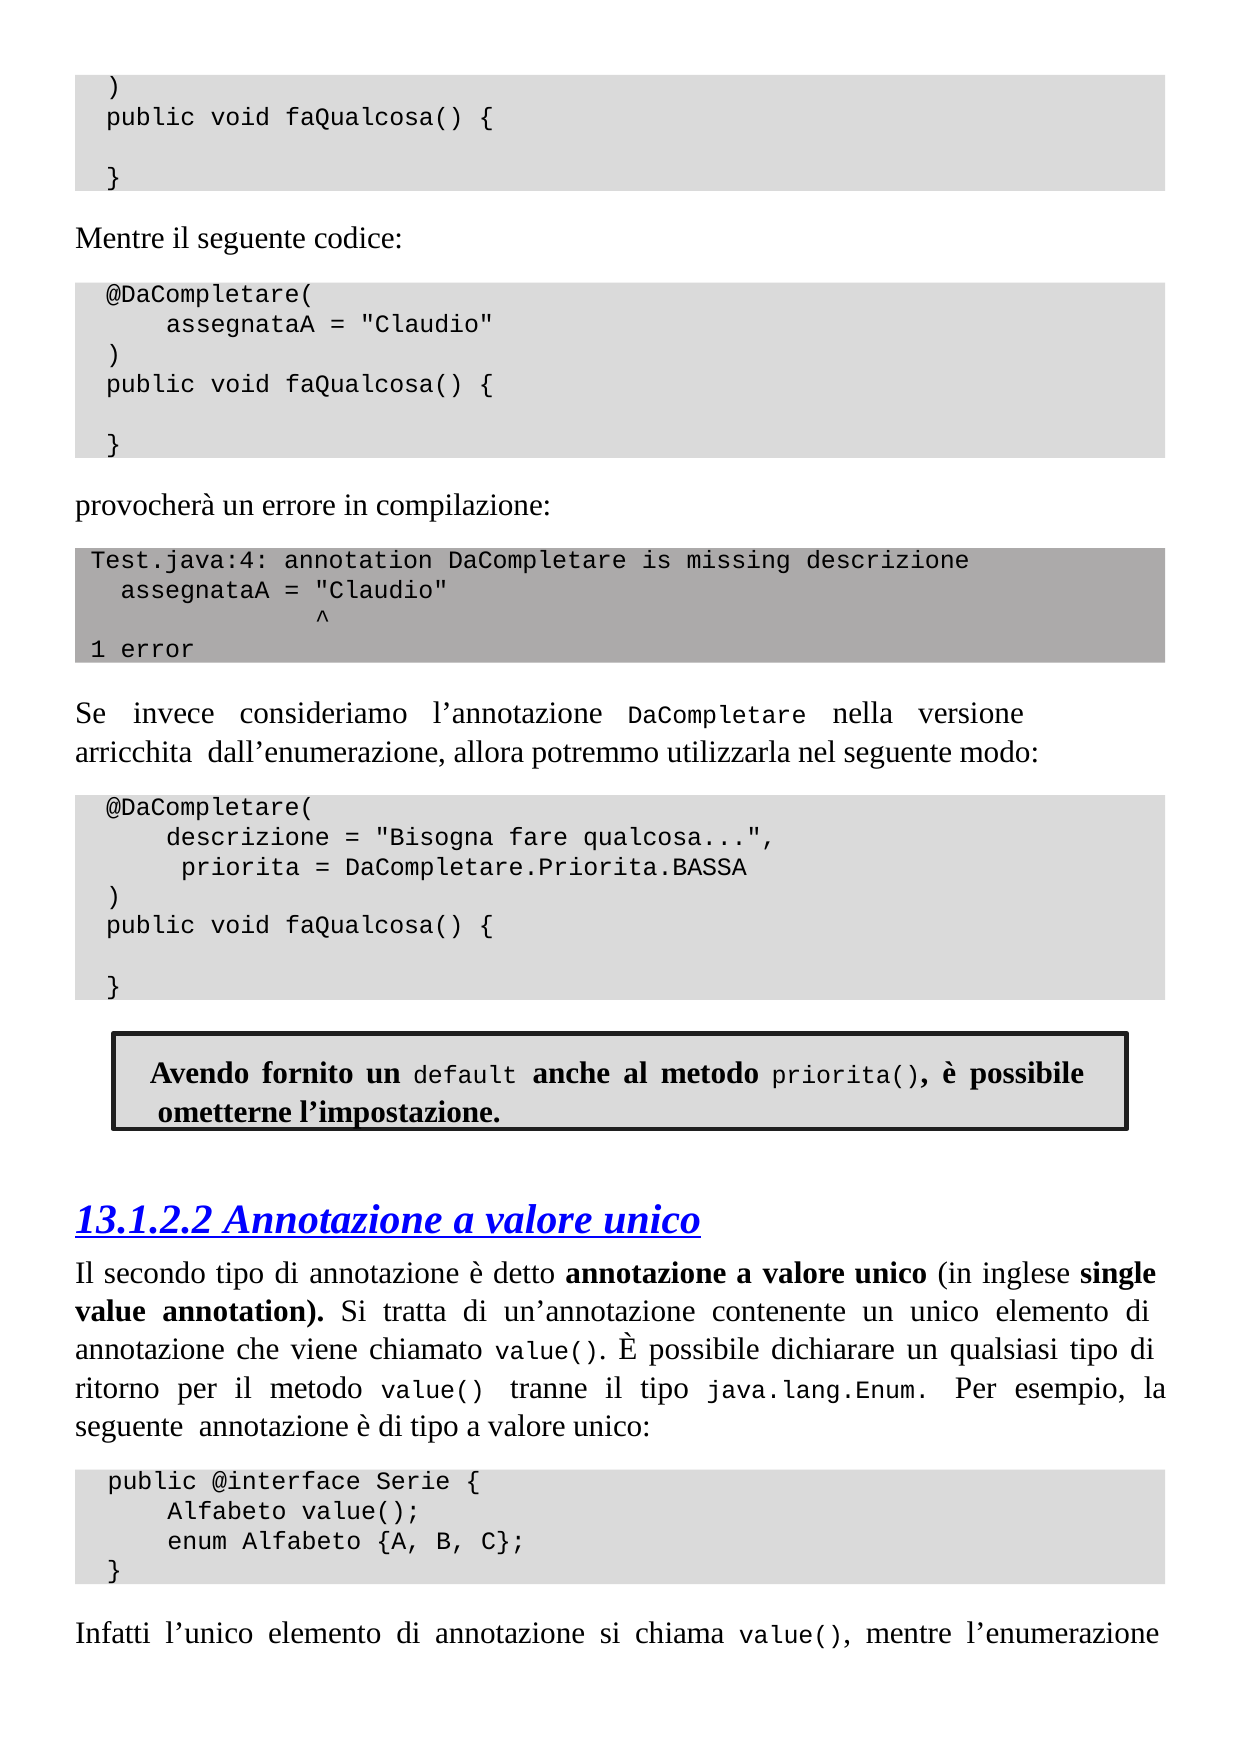

)
public void faQualcosa() {

}
Mentre il seguente codice:
@DaCompletare(
assegnataA = "Claudio"
)
public void faQualcosa() {

}
provocherà un errore in compilazione:
Test.java:4: annotation DaCompletare is missing descrizione
assegnataA = "Claudio"
^
1 error
Se	invece	consideriamo	l’annotazione	DaCompletare	nella	versione	arricchita  dall’enumerazione, allora potremmo utilizzarla nel seguente modo:
@DaCompletare(
descrizione = "Bisogna fare qualcosa...",  priorita = DaCompletare.Priorita.BASSA
)
public void faQualcosa() {

}
Avendo fornito un default anche al metodo priorita(), è possibile  ometterne l’impostazione.
13.1.2.2 Annotazione a valore unico
Il secondo tipo di annotazione è detto annotazione a valore unico (in inglese single  value annotation). Si tratta di un’annotazione contenente un unico elemento di  annotazione che viene chiamato value(). È possibile dichiarare un qualsiasi tipo di  ritorno per il metodo value() tranne il tipo java.lang.Enum. Per esempio, la seguente  annotazione è di tipo a valore unico:
public @interface Serie {
Alfabeto value();
enum Alfabeto {A, B, C};
}
Infatti l’unico elemento di annotazione si chiama value(), mentre l’enumerazione